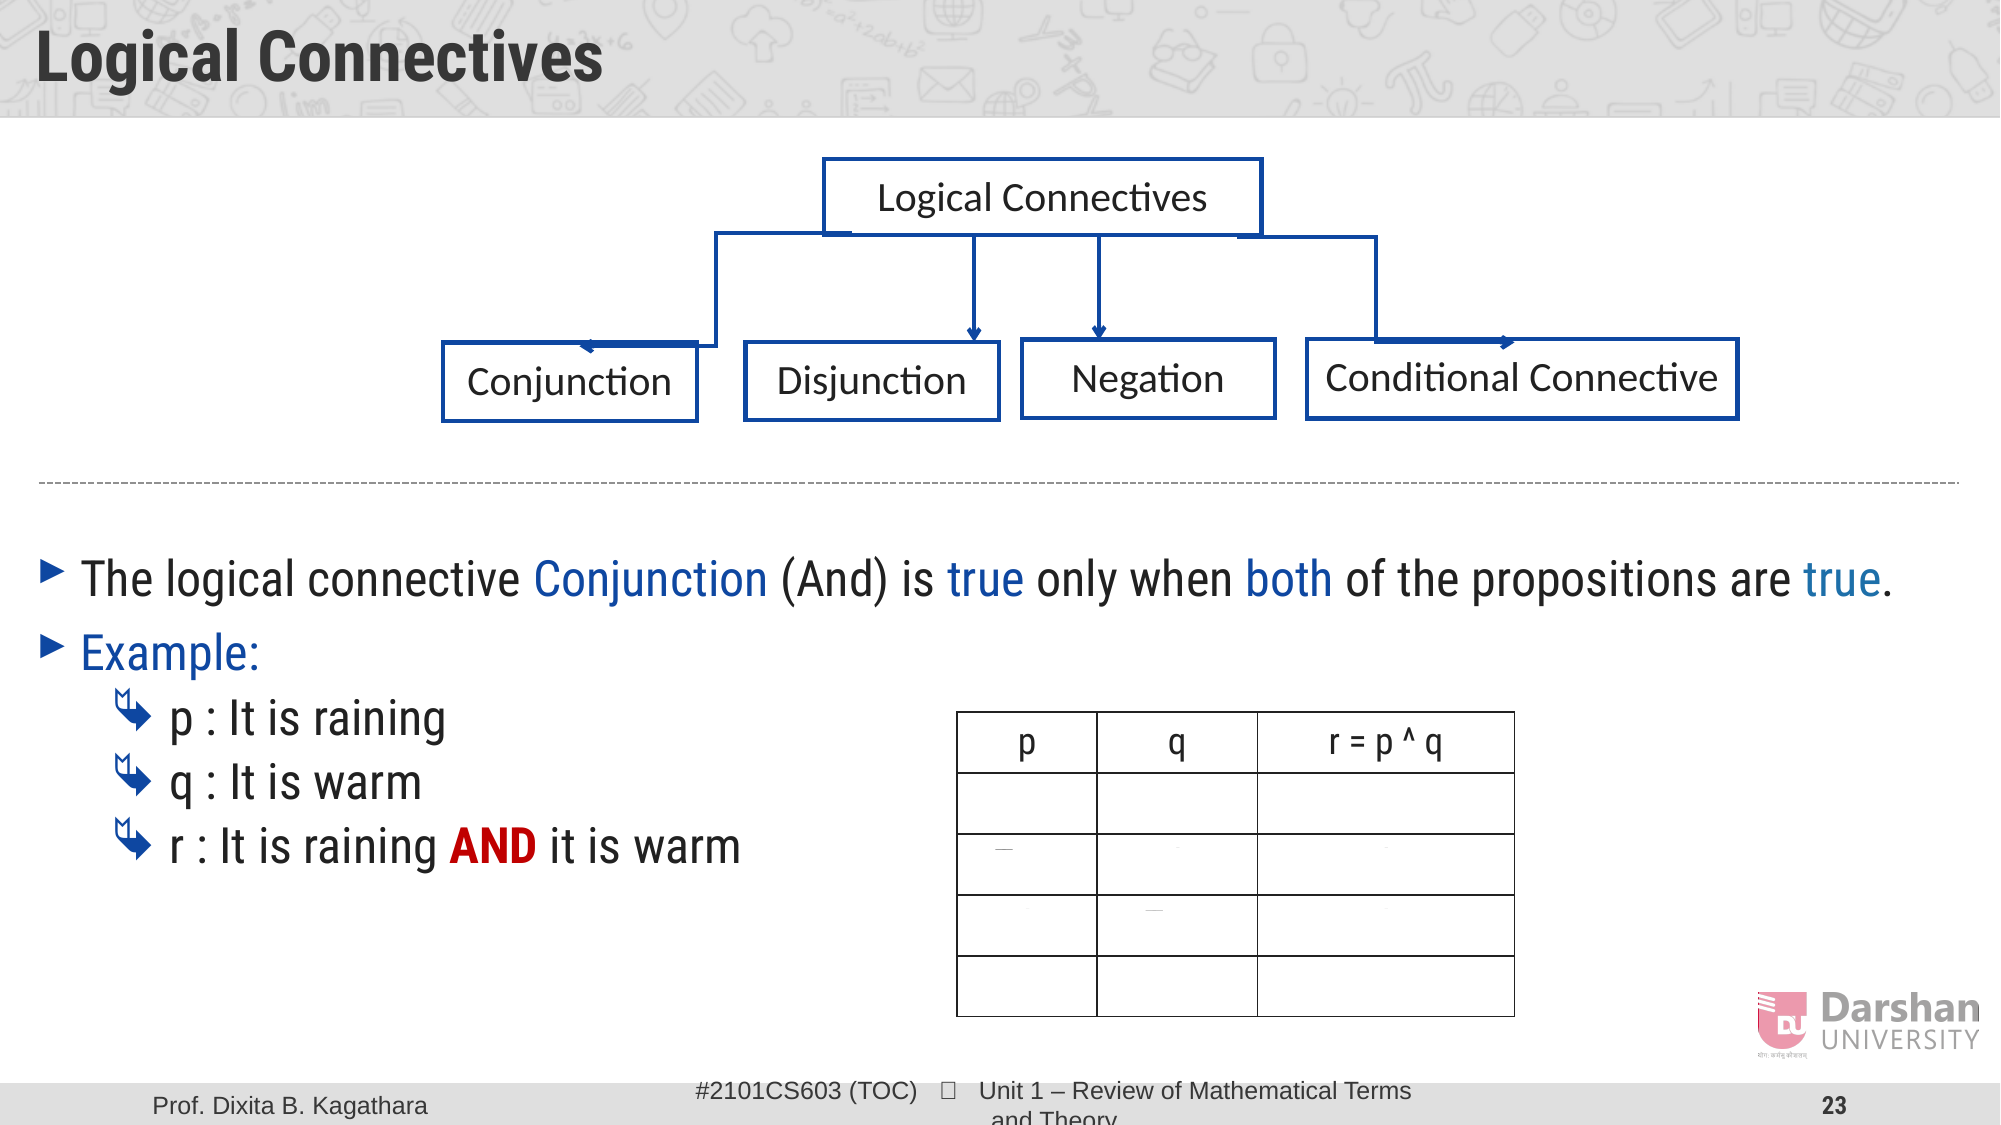

# Logical Connectives
Logical Connectives

Conditional Connective
Negation
Disjunction
Conjunction
The logical connective Conjunction (And) is true only when both of the propositions are true.
Example:						Truth table
p : It is raining
q : It is warm
r : It is raining AND it is warm

| p | q | r = p ^ q |
| --- | --- | --- |
| True | True | True |
| True | False | False |
| False | True | False |
| False | False | False |